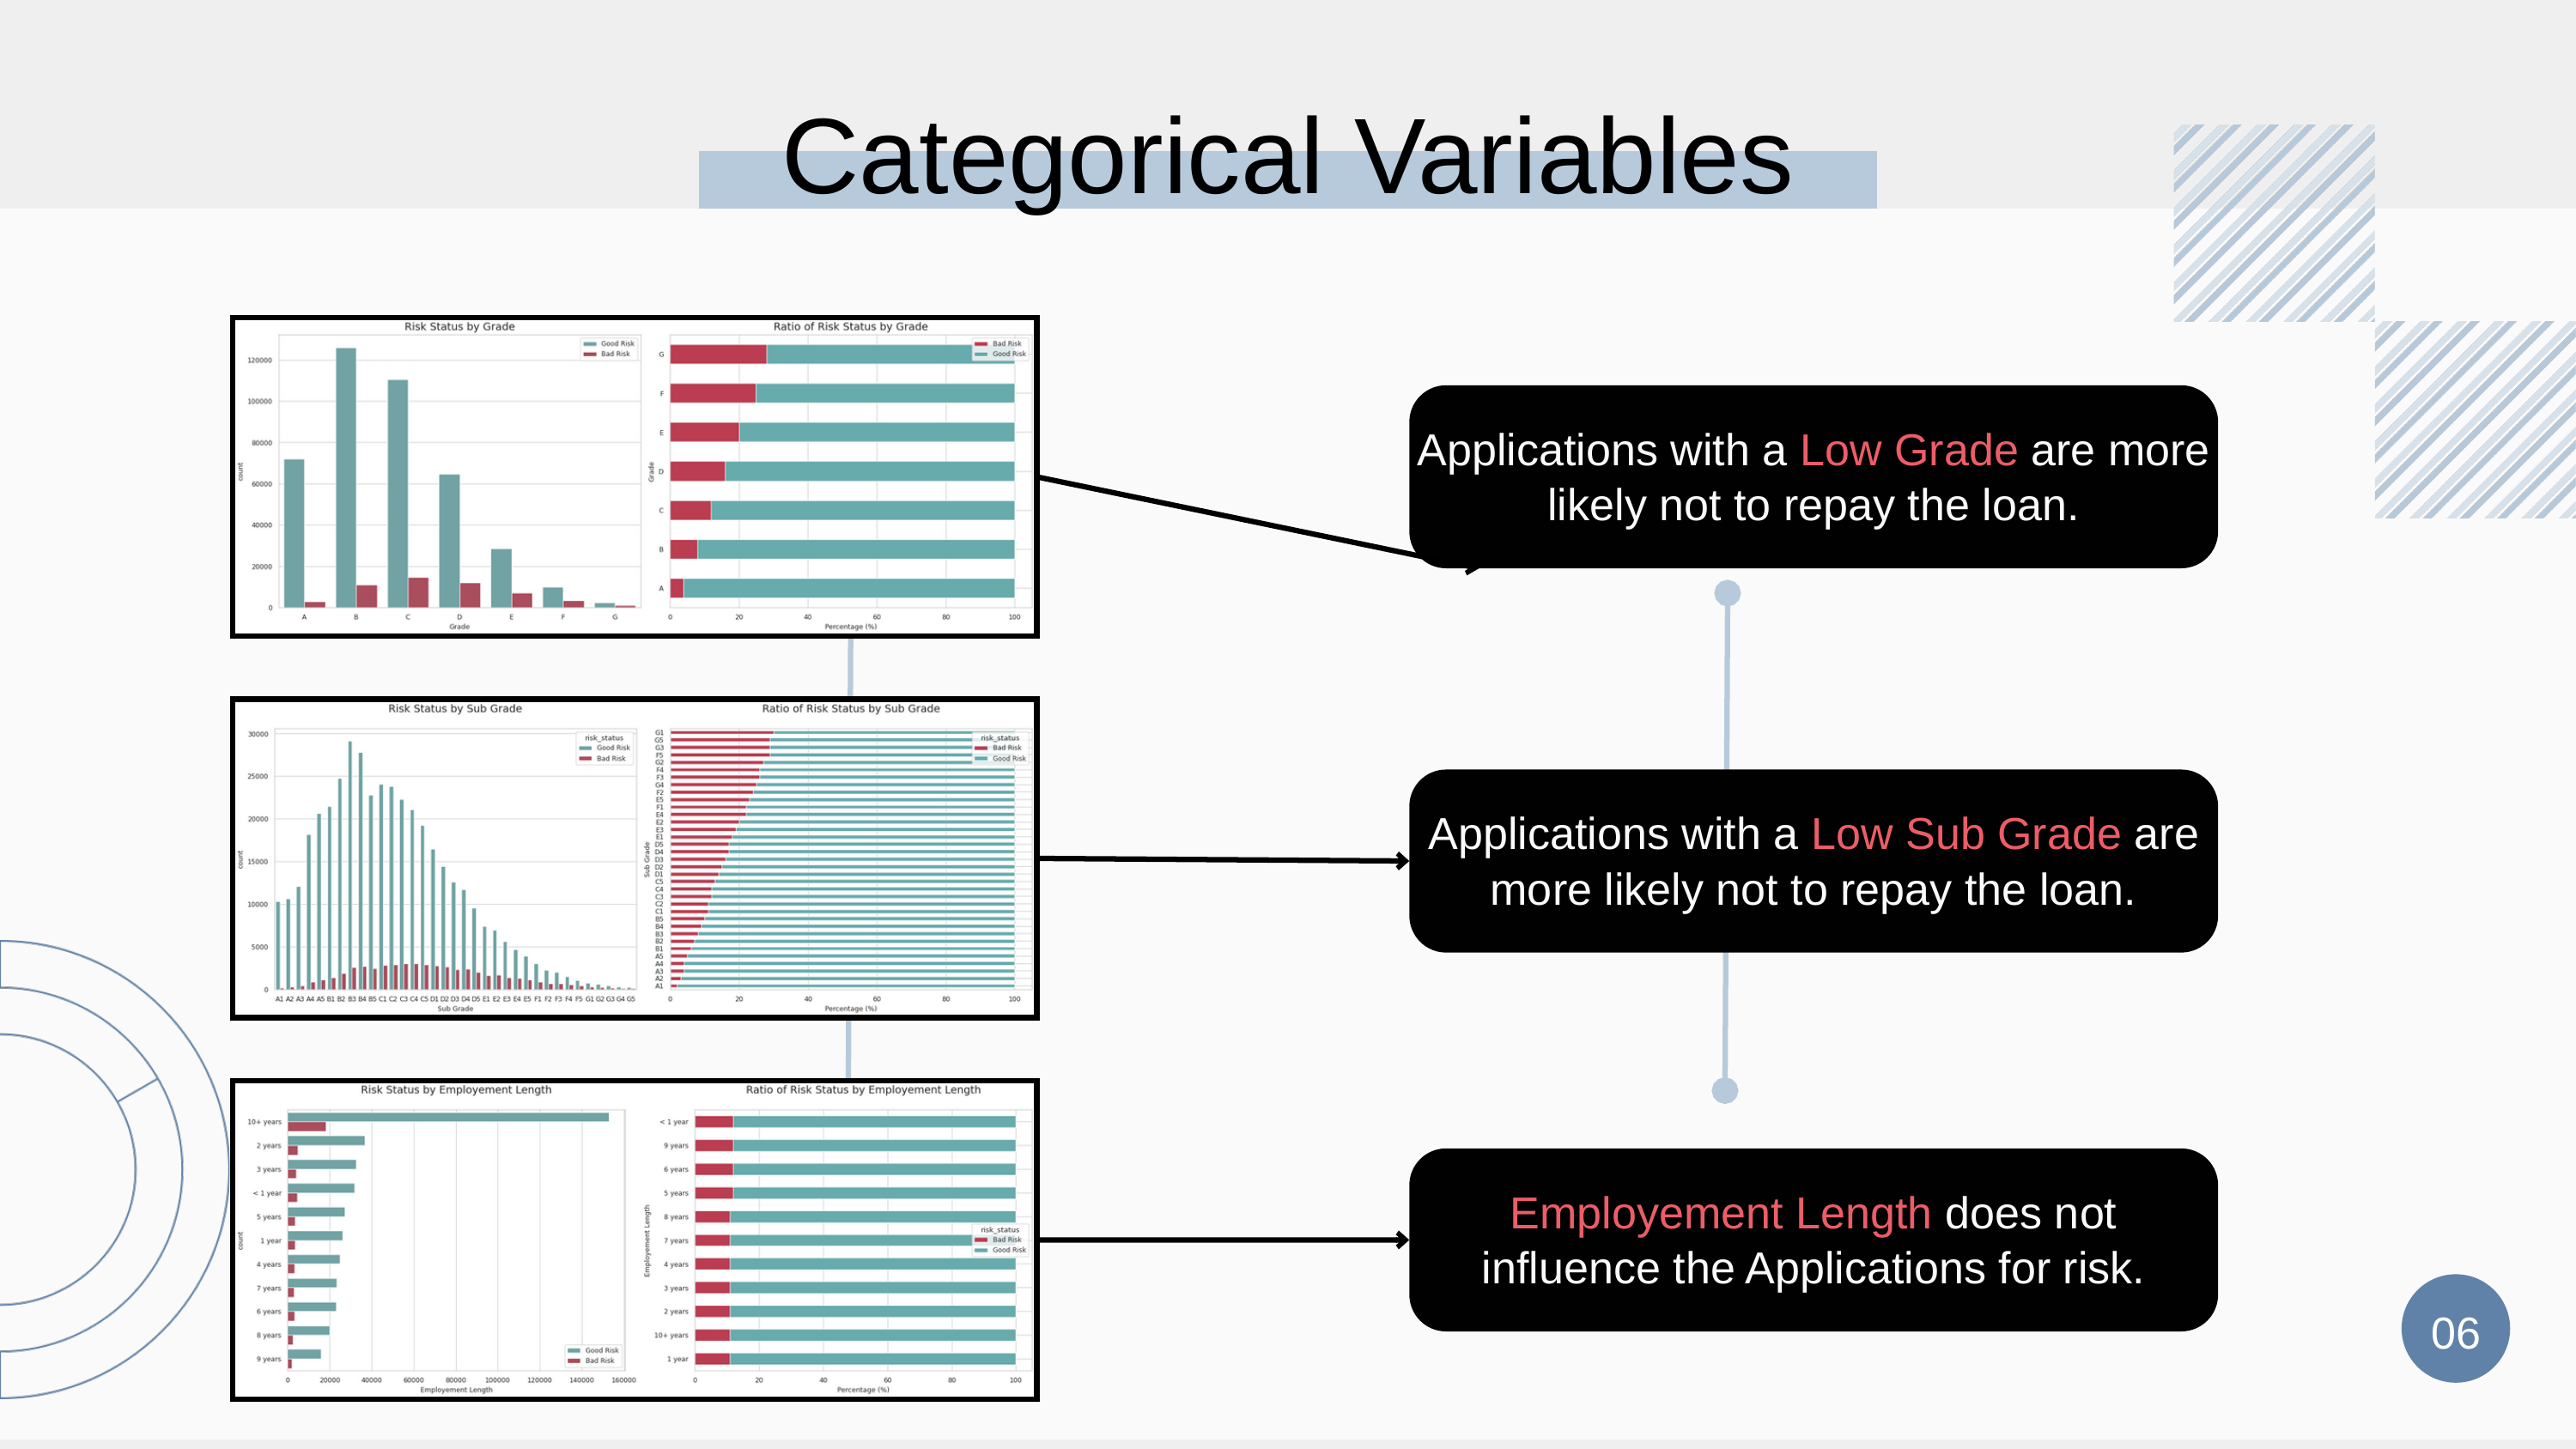

Categorical Variables

Applications with a Low Grade are more likely not to repay the loan.

Applications with a Low Sub Grade are more likely not to repay the loan.

Employement Length does not influence the Applications for risk.

06